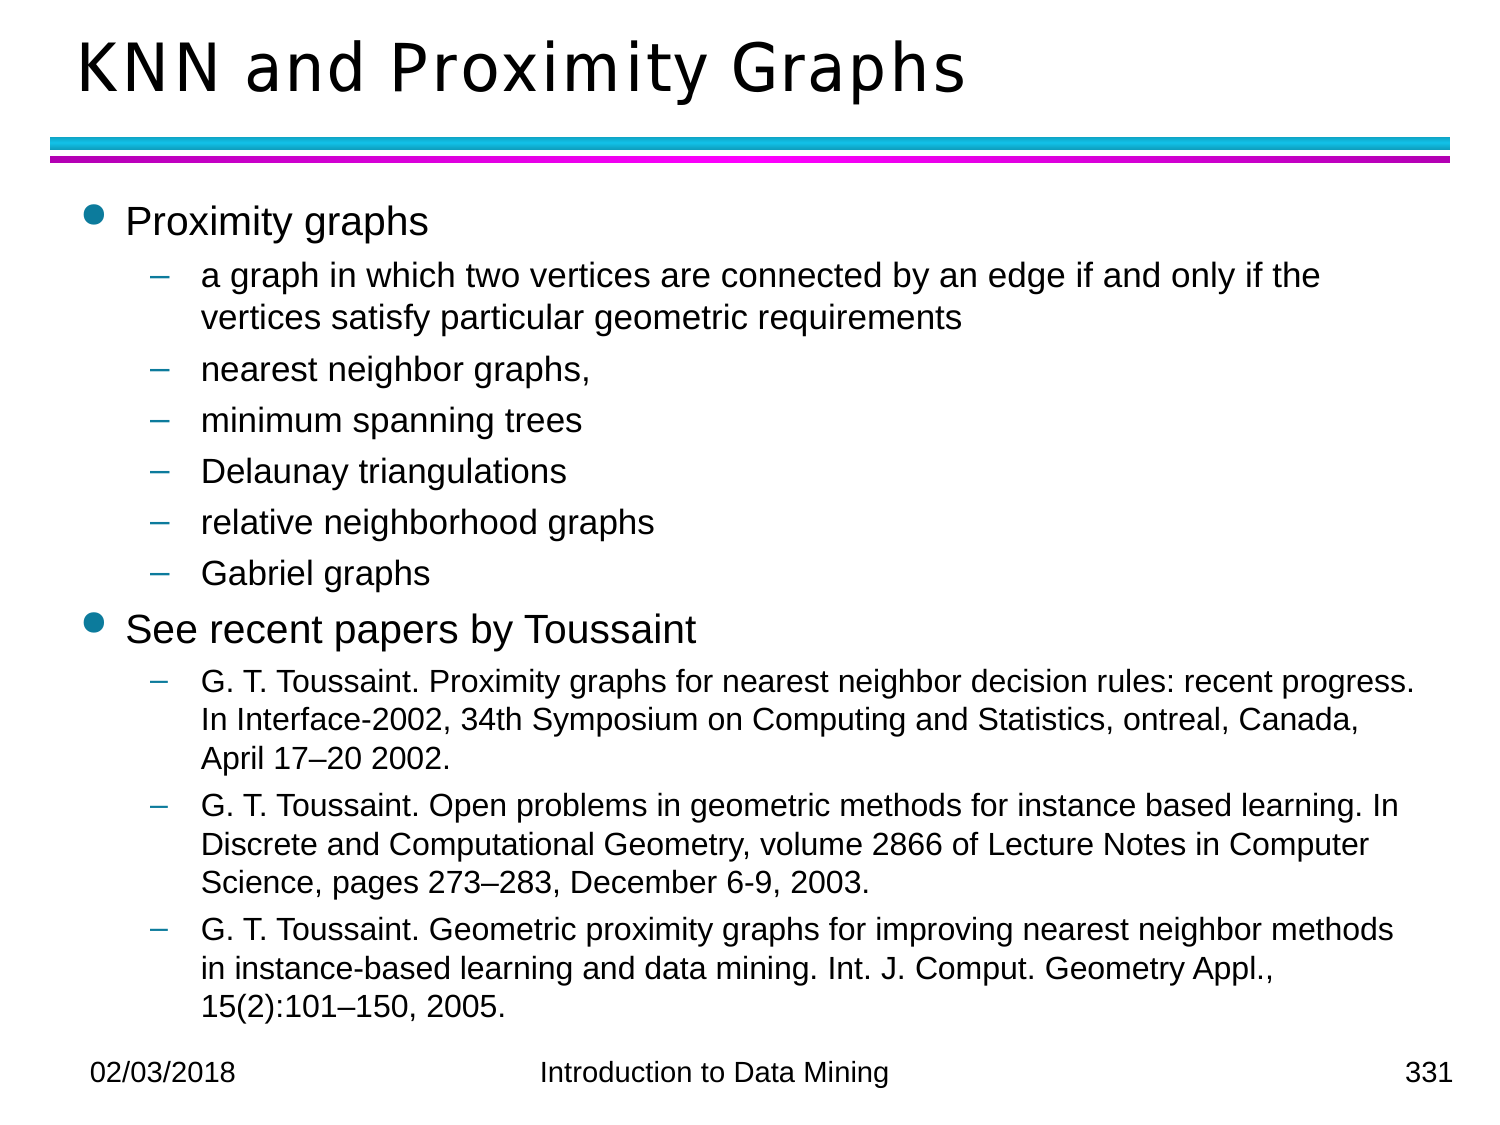

# KNN and Proximity Graphs
Proximity graphs
a graph in which two vertices are connected by an edge if and only if the vertices satisfy particular geometric requirements
nearest neighbor graphs,
minimum spanning trees
Delaunay triangulations
relative neighborhood graphs
Gabriel graphs
See recent papers by Toussaint
G. T. Toussaint. Proximity graphs for nearest neighbor decision rules: recent progress. In Interface-2002, 34th Symposium on Computing and Statistics, ontreal, Canada, April 17–20 2002.
G. T. Toussaint. Open problems in geometric methods for instance based learning. In Discrete and Computational Geometry, volume 2866 of Lecture Notes in Computer Science, pages 273–283, December 6-9, 2003.
G. T. Toussaint. Geometric proximity graphs for improving nearest neighbor methods in instance-based learning and data mining. Int. J. Comput. Geometry Appl., 15(2):101–150, 2005.